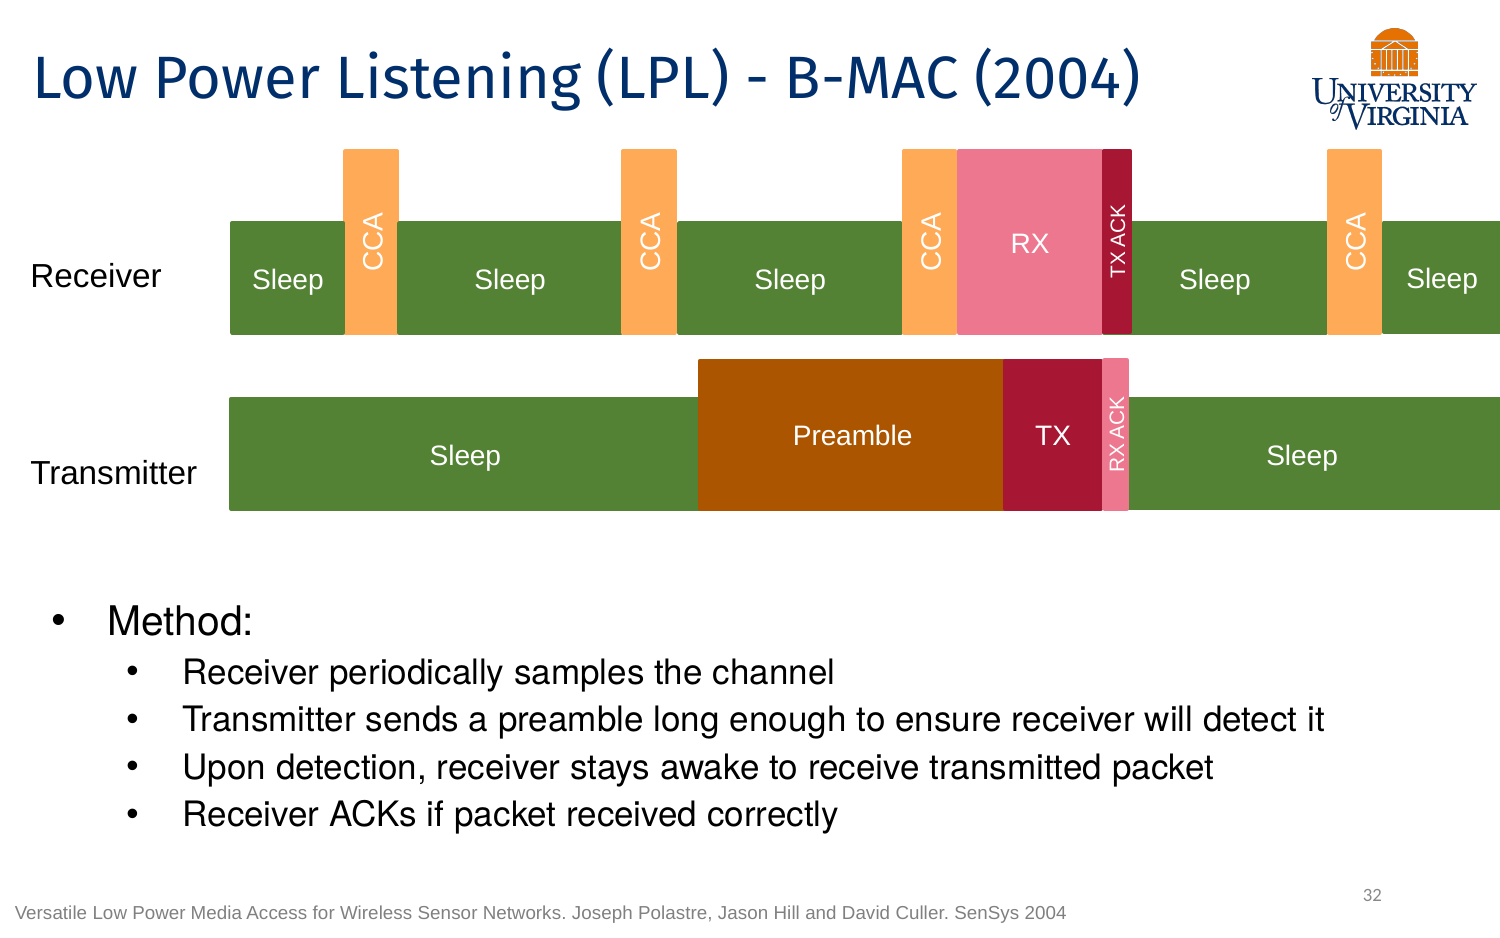

# Low Power Listening (LPL) - B-MAC (2004)
TX ACK
CCA
CCA
CCA
RX
CCA
Sleep
Sleep
Sleep
Sleep
Sleep
Receiver
RX ACK
TX
Preamble
Sleep
Sleep
Transmitter
Method:
Receiver periodically samples the channel
Transmitter sends a preamble long enough to ensure receiver will detect it
Upon detection, receiver stays awake to receive transmitted packet
Receiver ACKs if packet received correctly
32
Versatile Low Power Media Access for Wireless Sensor Networks. Joseph Polastre, Jason Hill and David Culler. SenSys 2004